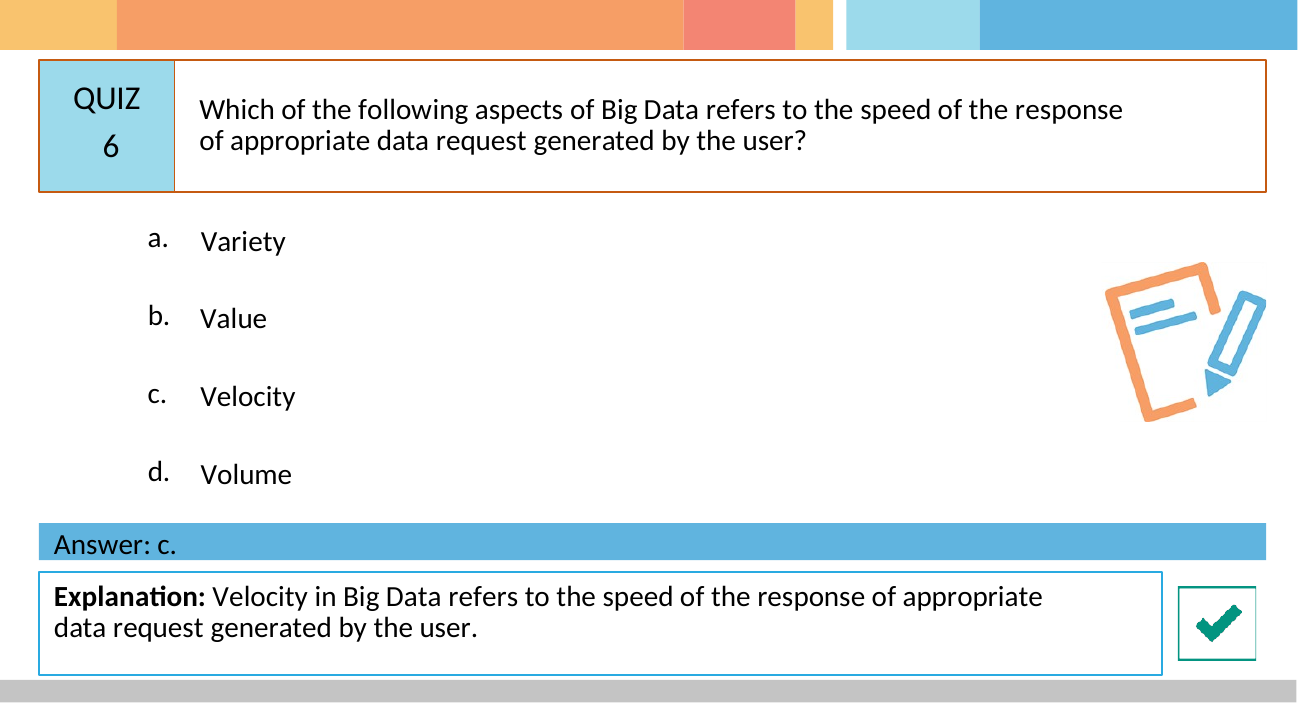

# QUIZ 6
Which of the following aspects of Big Data refers to the speed of the response of appropriate data request generated by the user?
a.
Variety

b.
Value
c.
Velocity
d.
Volume
Answer: c.

Explanation: Velocity in Big Data refers to the speed of the response of appropriate data request generated by the user.